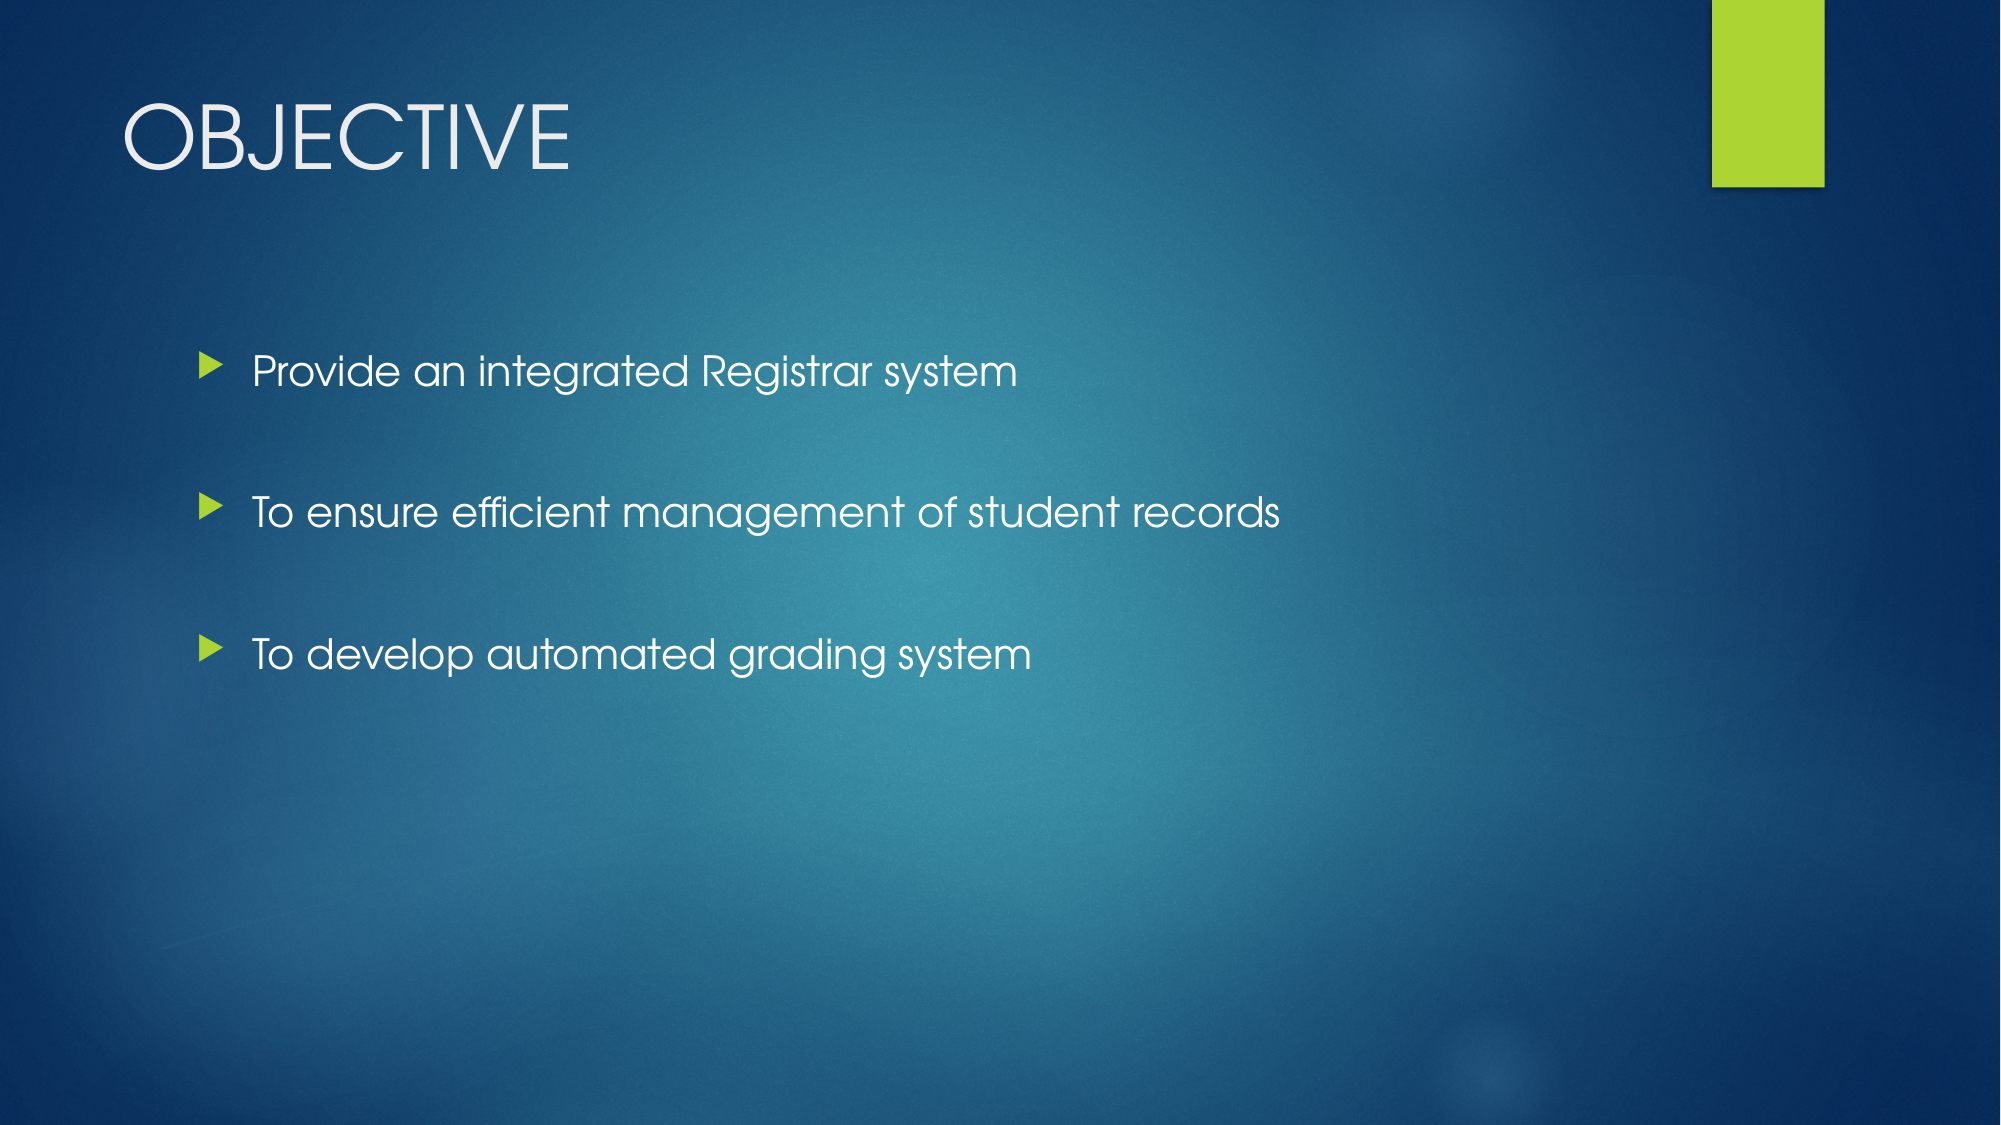

# OBJECTIVE
Provide an integrated Registrar system

To ensure efficient management of student records

To develop automated grading system